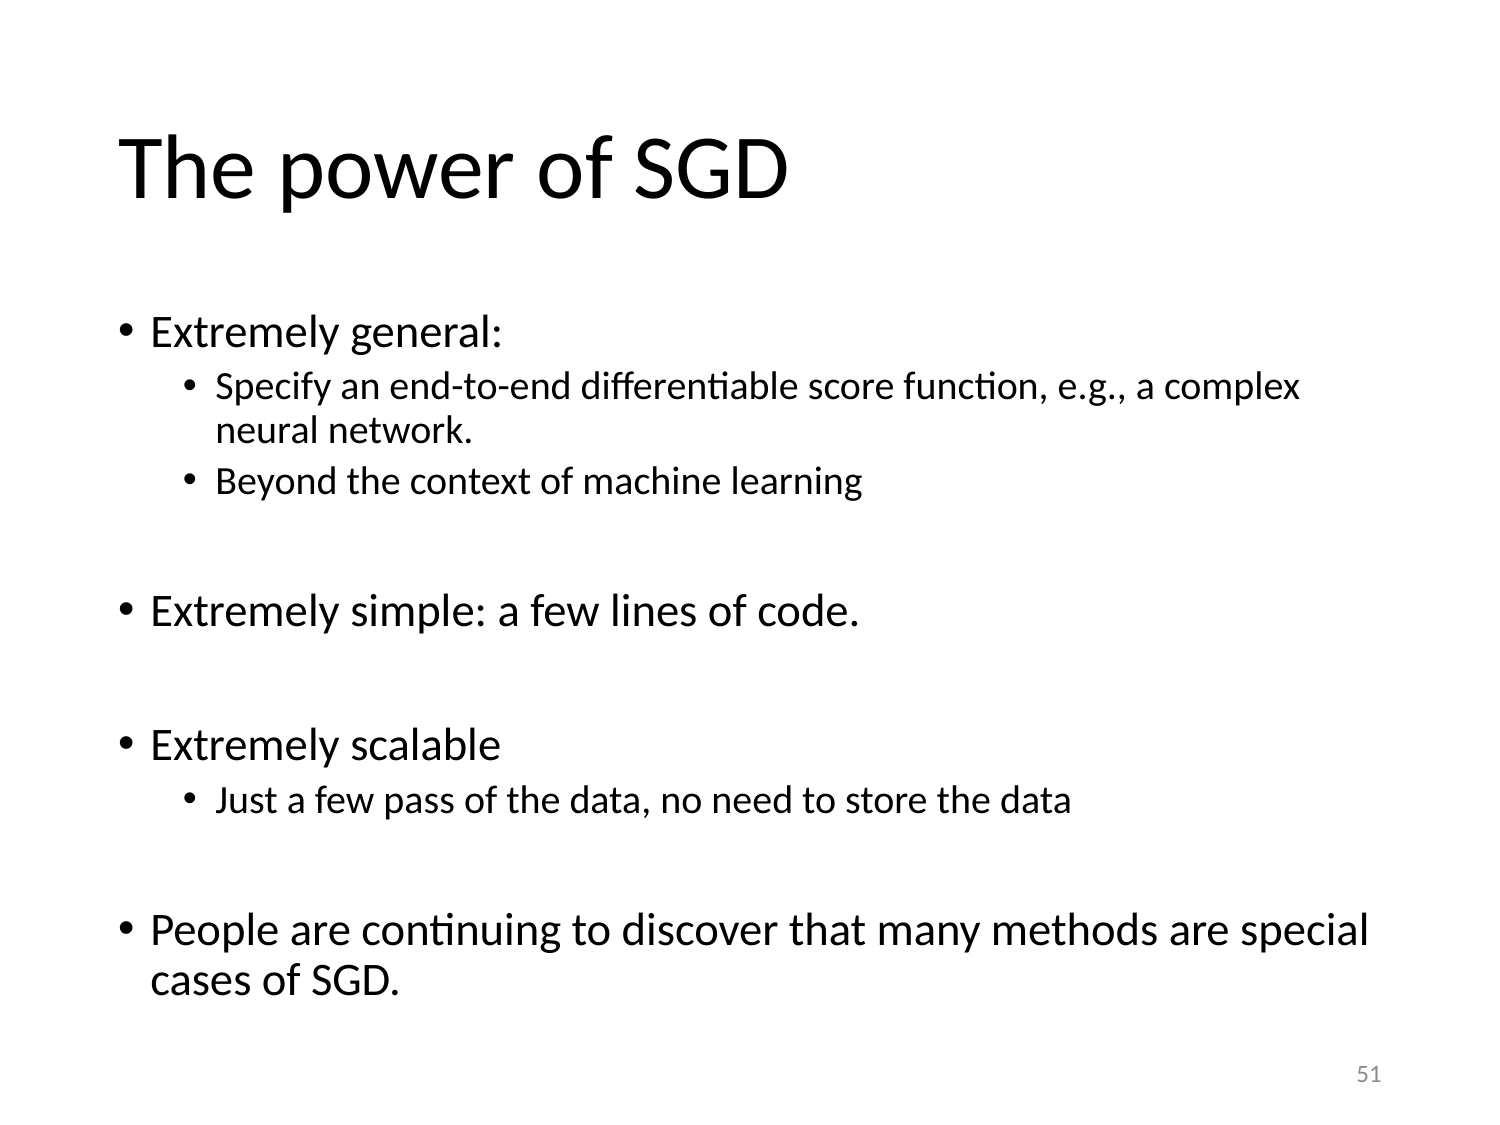

# The power of SGD
Extremely general:
Specify an end-to-end differentiable score function, e.g., a complex neural network.
Beyond the context of machine learning

Extremely simple: a few lines of code.

Extremely scalable
Just a few pass of the data, no need to store the data

People are continuing to discover that many methods are special cases of SGD.

51